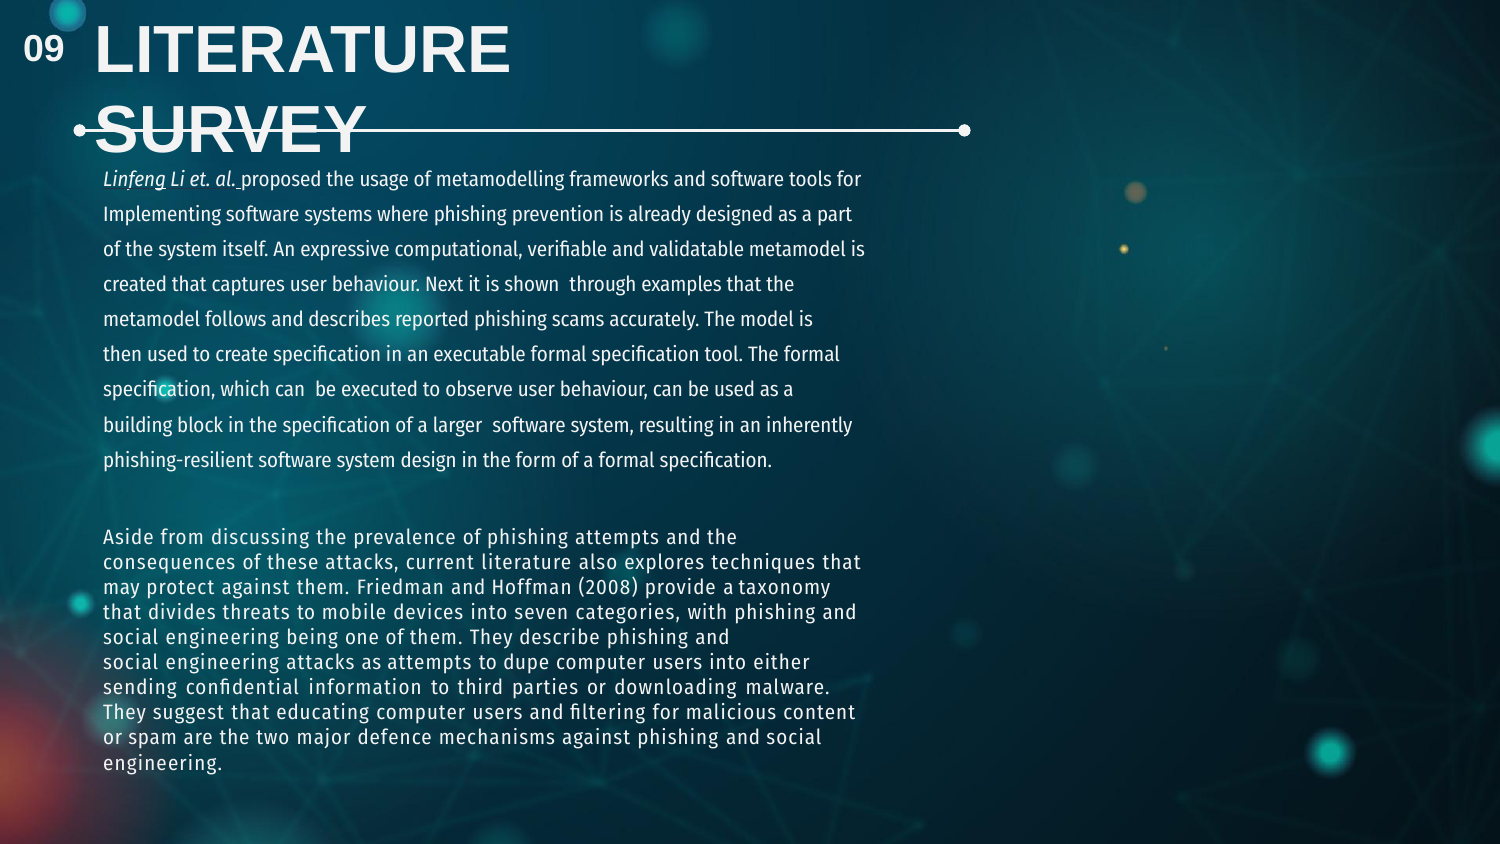

09
LITERATURE SURVEY
Linfeng Li et. al. proposed the usage of metamodelling frameworks and software tools for
Implementing software systems where phishing prevention is already designed as a part
of the system itself. An expressive computational, verifiable and validatable metamodel is
created that captures user behaviour. Next it is shown  through examples that the
metamodel follows and describes reported phishing scams accurately. The model is
then used to create specification in an executable formal specification tool. The formal
specification, which can  be executed to observe user behaviour, can be used as a
building block in the specification of a larger  software system, resulting in an inherently
phishing-resilient software system design in the form of a formal specification.

Aside from discussing the prevalence of phishing attempts and the
consequences of these attacks, current literature also explores techniques that
may protect against them. Friedman and Hoffman (2008) provide a taxonomy
that divides threats to mobile devices into seven categories, with phishing and
social engineering being one of them. They describe phishing and
social engineering attacks as attempts to dupe computer users into either
sending confidential information to third parties or downloading malware.
They suggest that educating computer users and filtering for malicious content
or spam are the two major defence mechanisms against phishing and social
engineering.